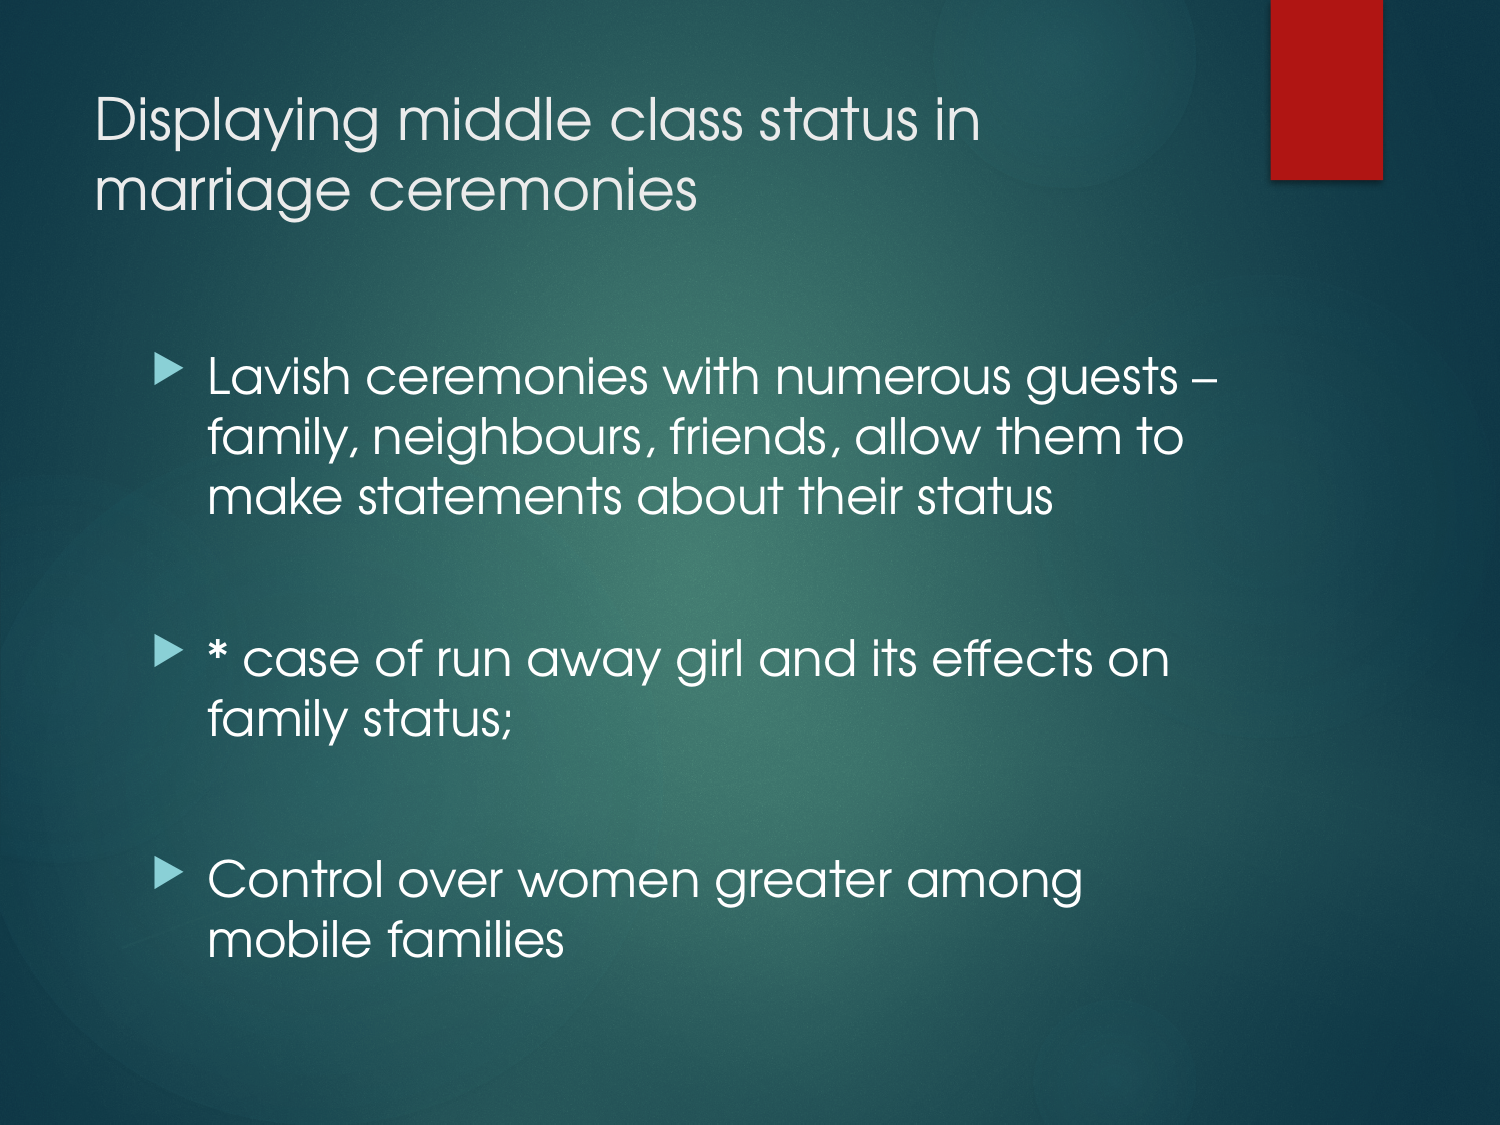

# Displaying middle class status in marriage ceremonies
Lavish ceremonies with numerous guests – family, neighbours, friends, allow them to make statements about their status

* case of run away girl and its effects on family status;

Control over women greater among mobile families